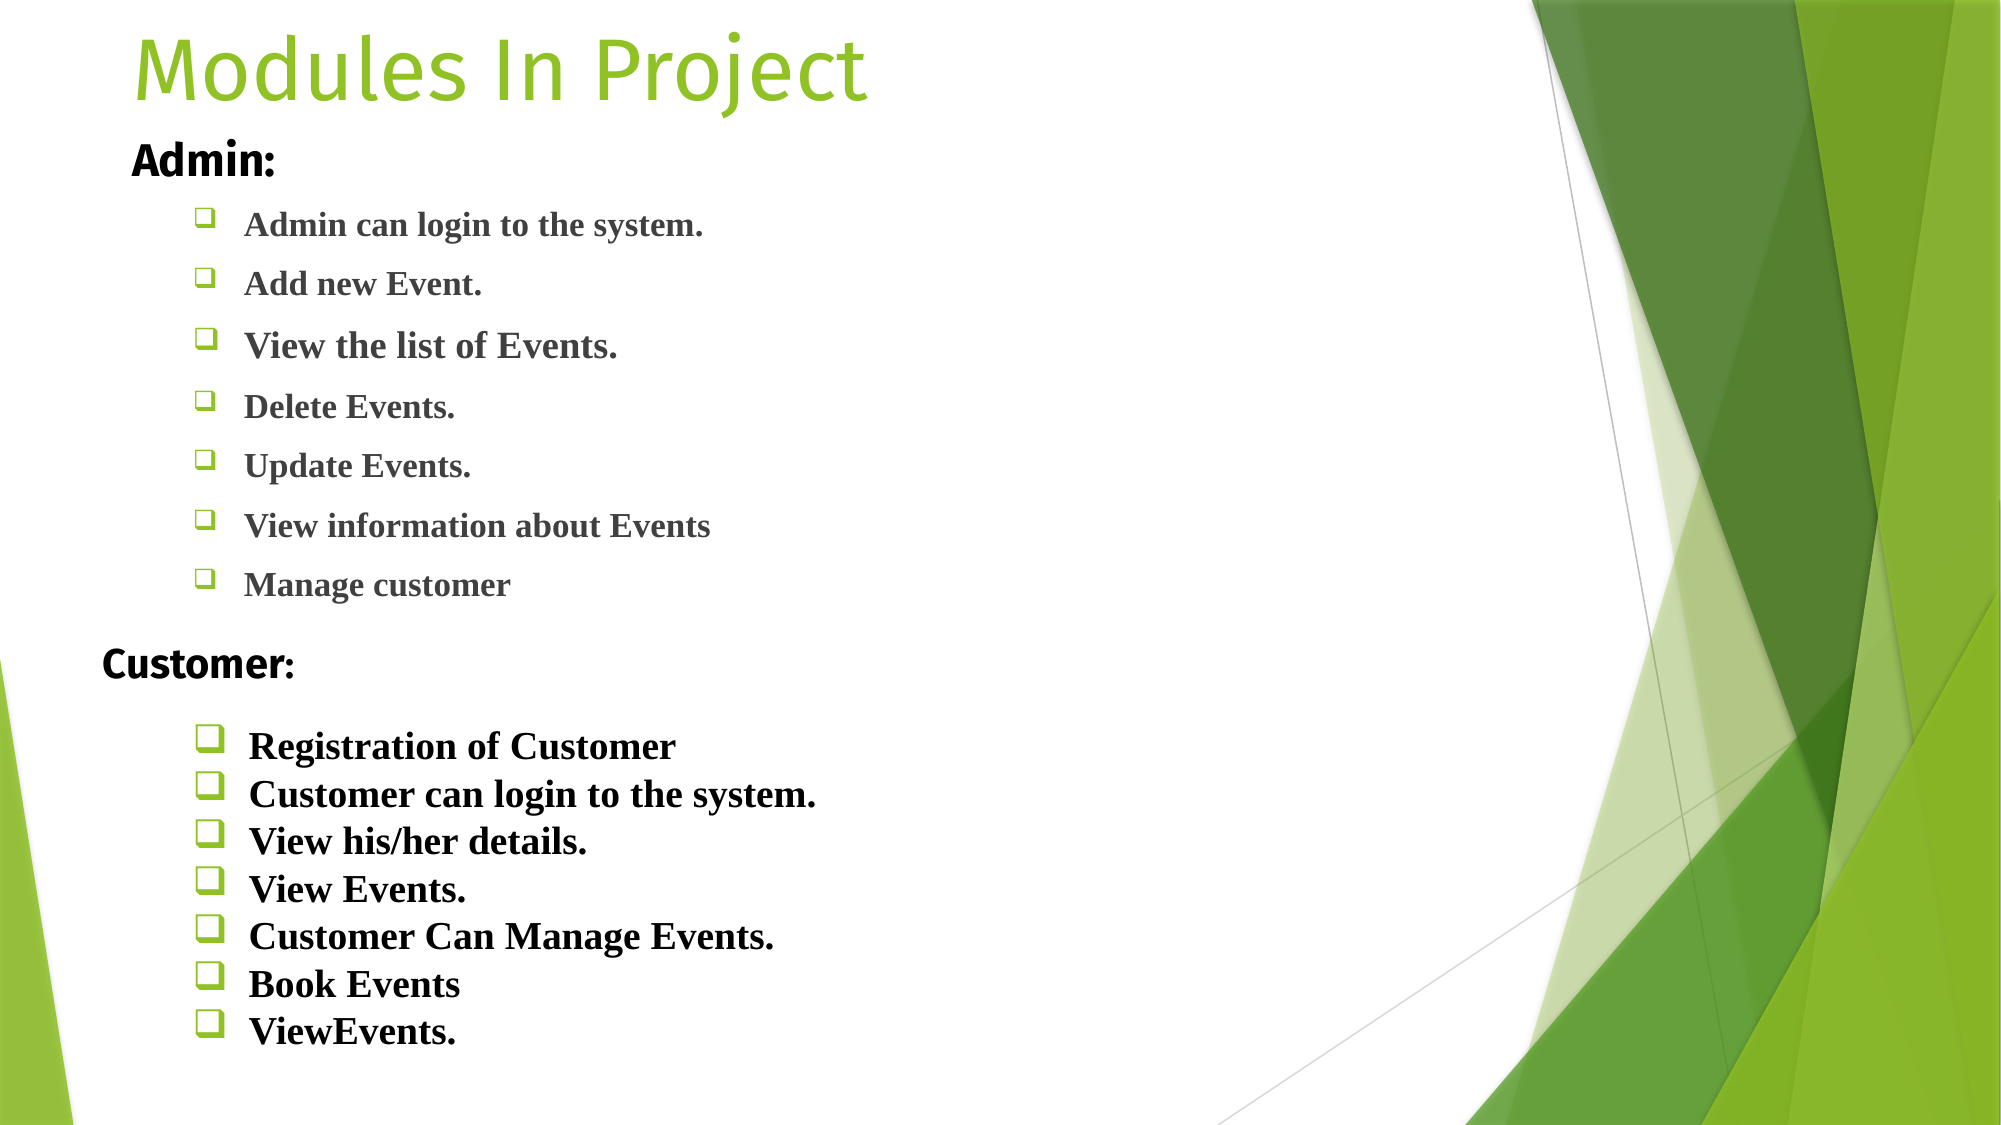

# Modules In Project
Admin:
Admin can login to the system.
Add new Event.
View the list of Events.
Delete Events.
Update Events.
View information about Events
Manage customer

Customer:
Registration of Customer
Customer can login to the system.
View his/her details.
View Events.
Customer Can Manage Events.
Book Events
ViewEvents.